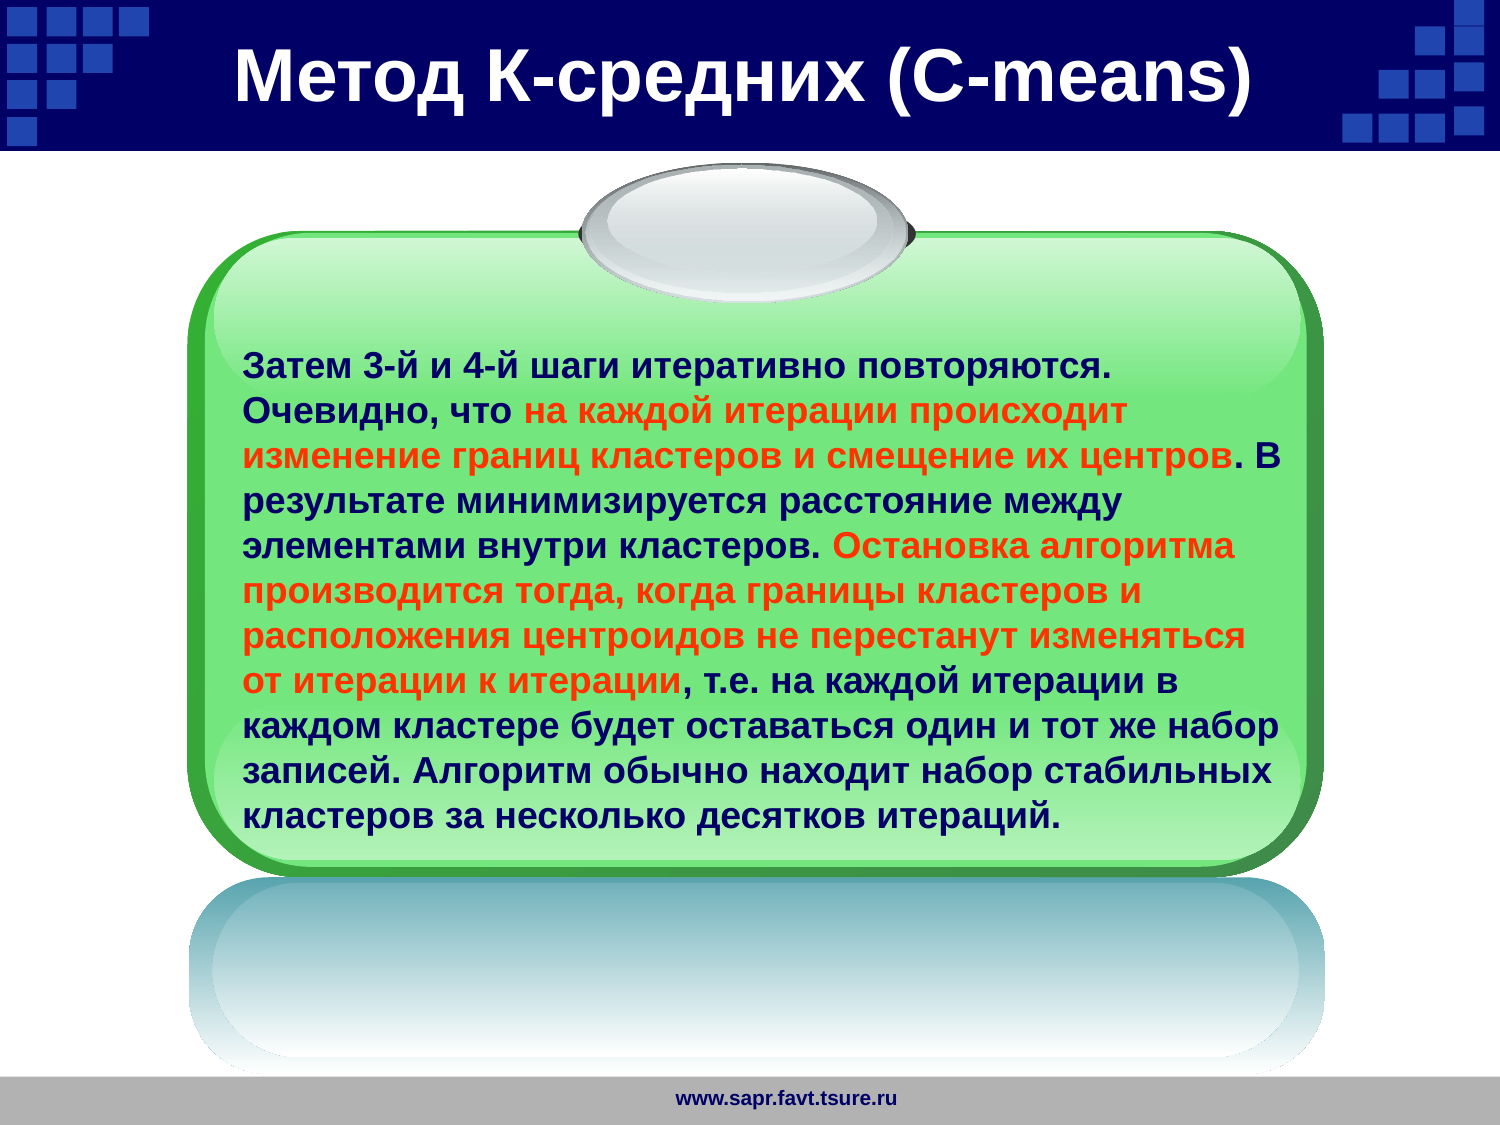

Метод К-средних (C-means)

Затем 3-й и 4-й шаги итеративно повторяются. Очевидно, что на каждой итерации происходит изменение границ кластеров и смещение их центров. В результате минимизируется расстояние между элементами внутри кластеров. Остановка алгоритма производится тогда, когда границы кластеров и расположения центроидов не перестанут изменяться от итерации к итерации, т.е. на каждой итерации в каждом кластере будет оставаться один и тот же набор записей. Алгоритм обычно находит набор стабильных кластеров за несколько десятков итераций.

www.sapr.favt.tsure.ru